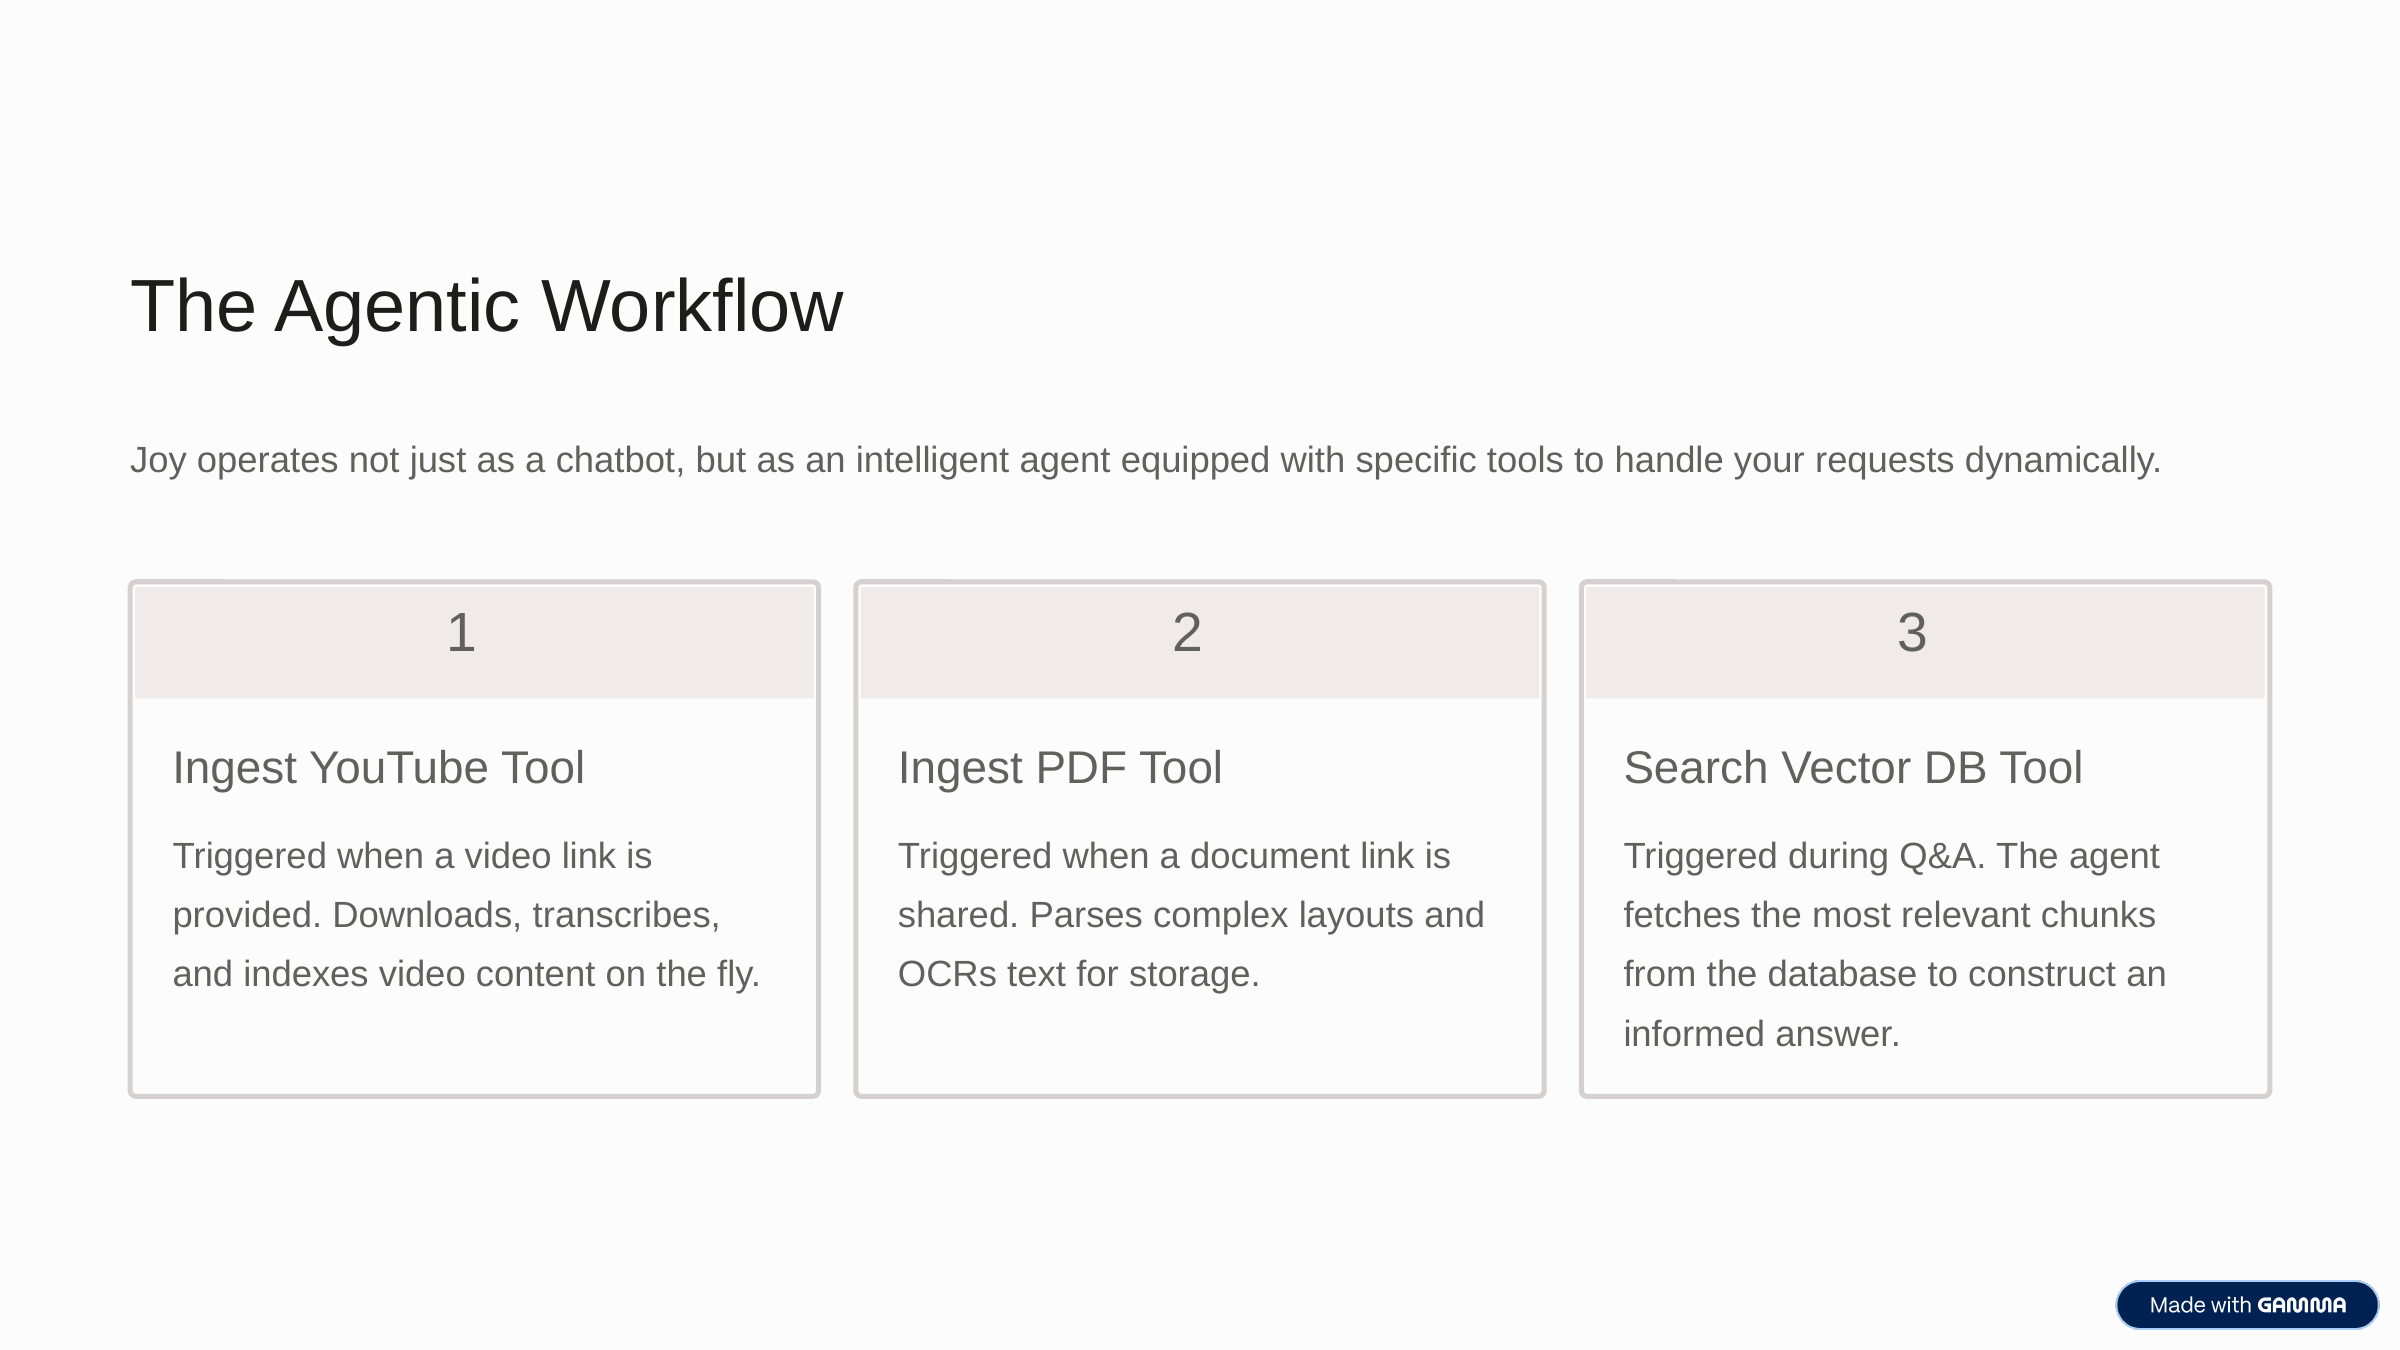

The Agentic Workflow
Joy operates not just as a chatbot, but as an intelligent agent equipped with specific tools to handle your requests dynamically.

1
2
3
Ingest YouTube Tool
Ingest PDF Tool
Search Vector DB Tool
Triggered when a video link is provided. Downloads, transcribes, and indexes video content on the fly.
Triggered when a document link is shared. Parses complex layouts and OCRs text for storage.
Triggered during Q&A. The agent fetches the most relevant chunks from the database to construct an informed answer.